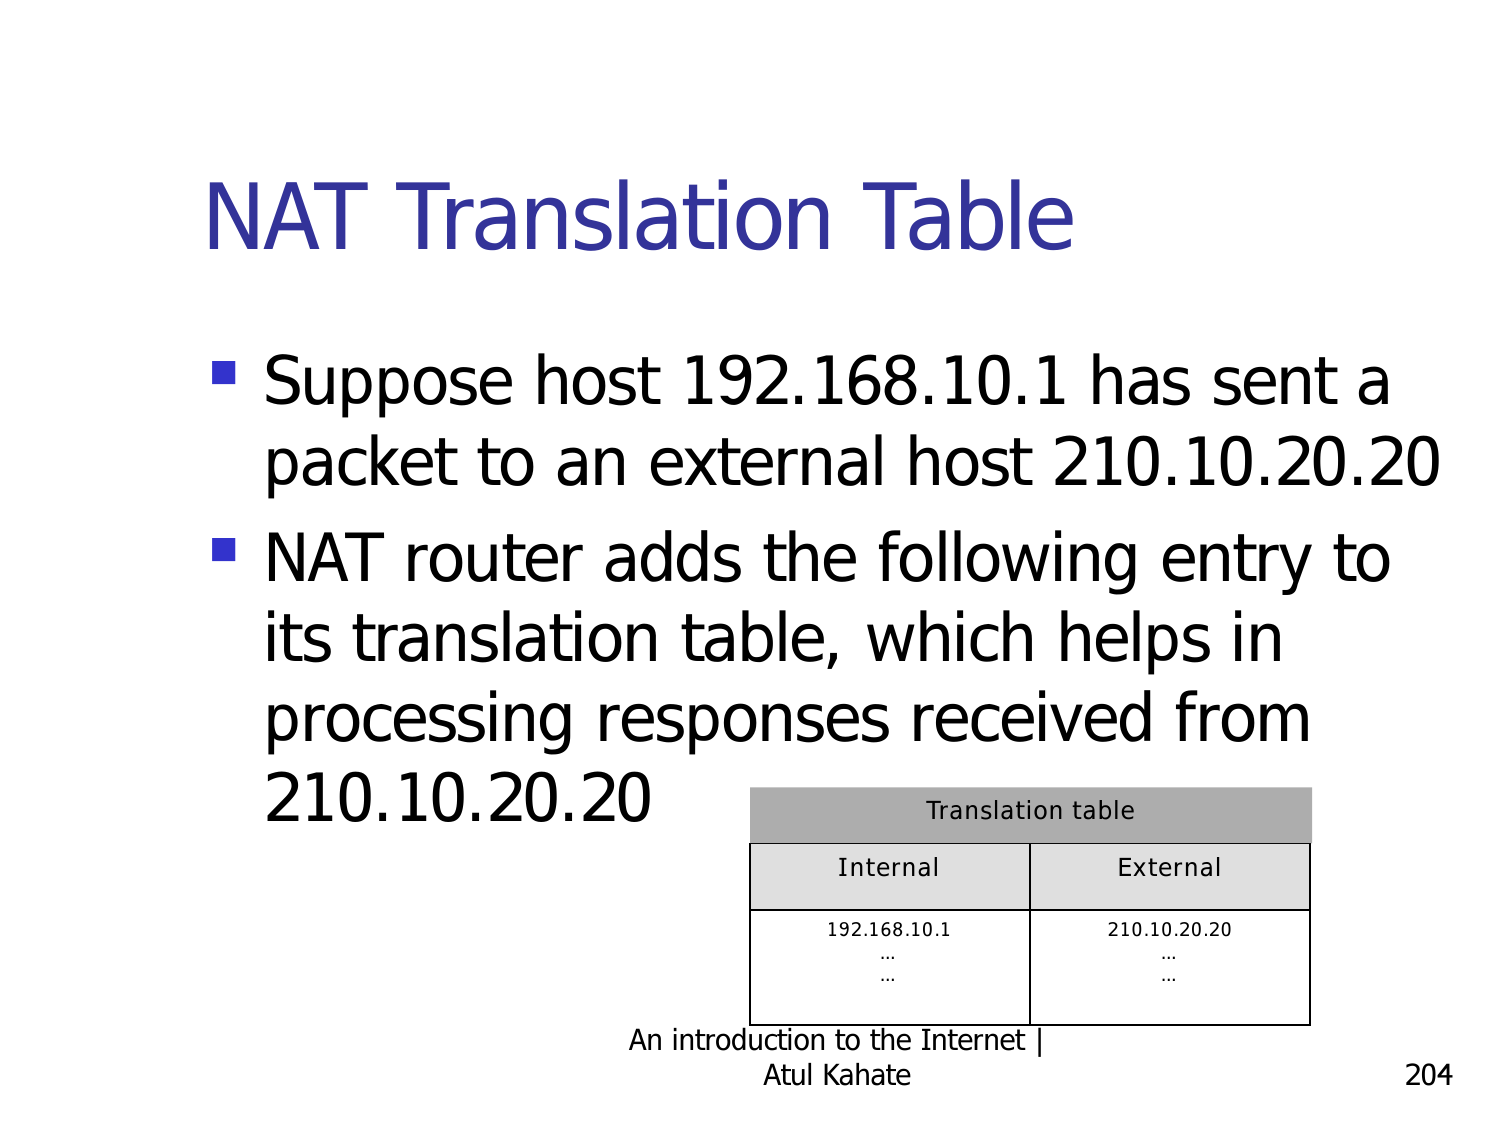

NAT Translation Table
Suppose host 192.168.10.1 has sent a packet to an external host 210.10.20.20
NAT router adds the following entry to its translation table, which helps in processing responses received from 210.10.20.20
Translation table
Internal
192.168.10.1
…
…
External
210.10.20.20
…
…
An introduction to the Internet | Atul Kahate
204